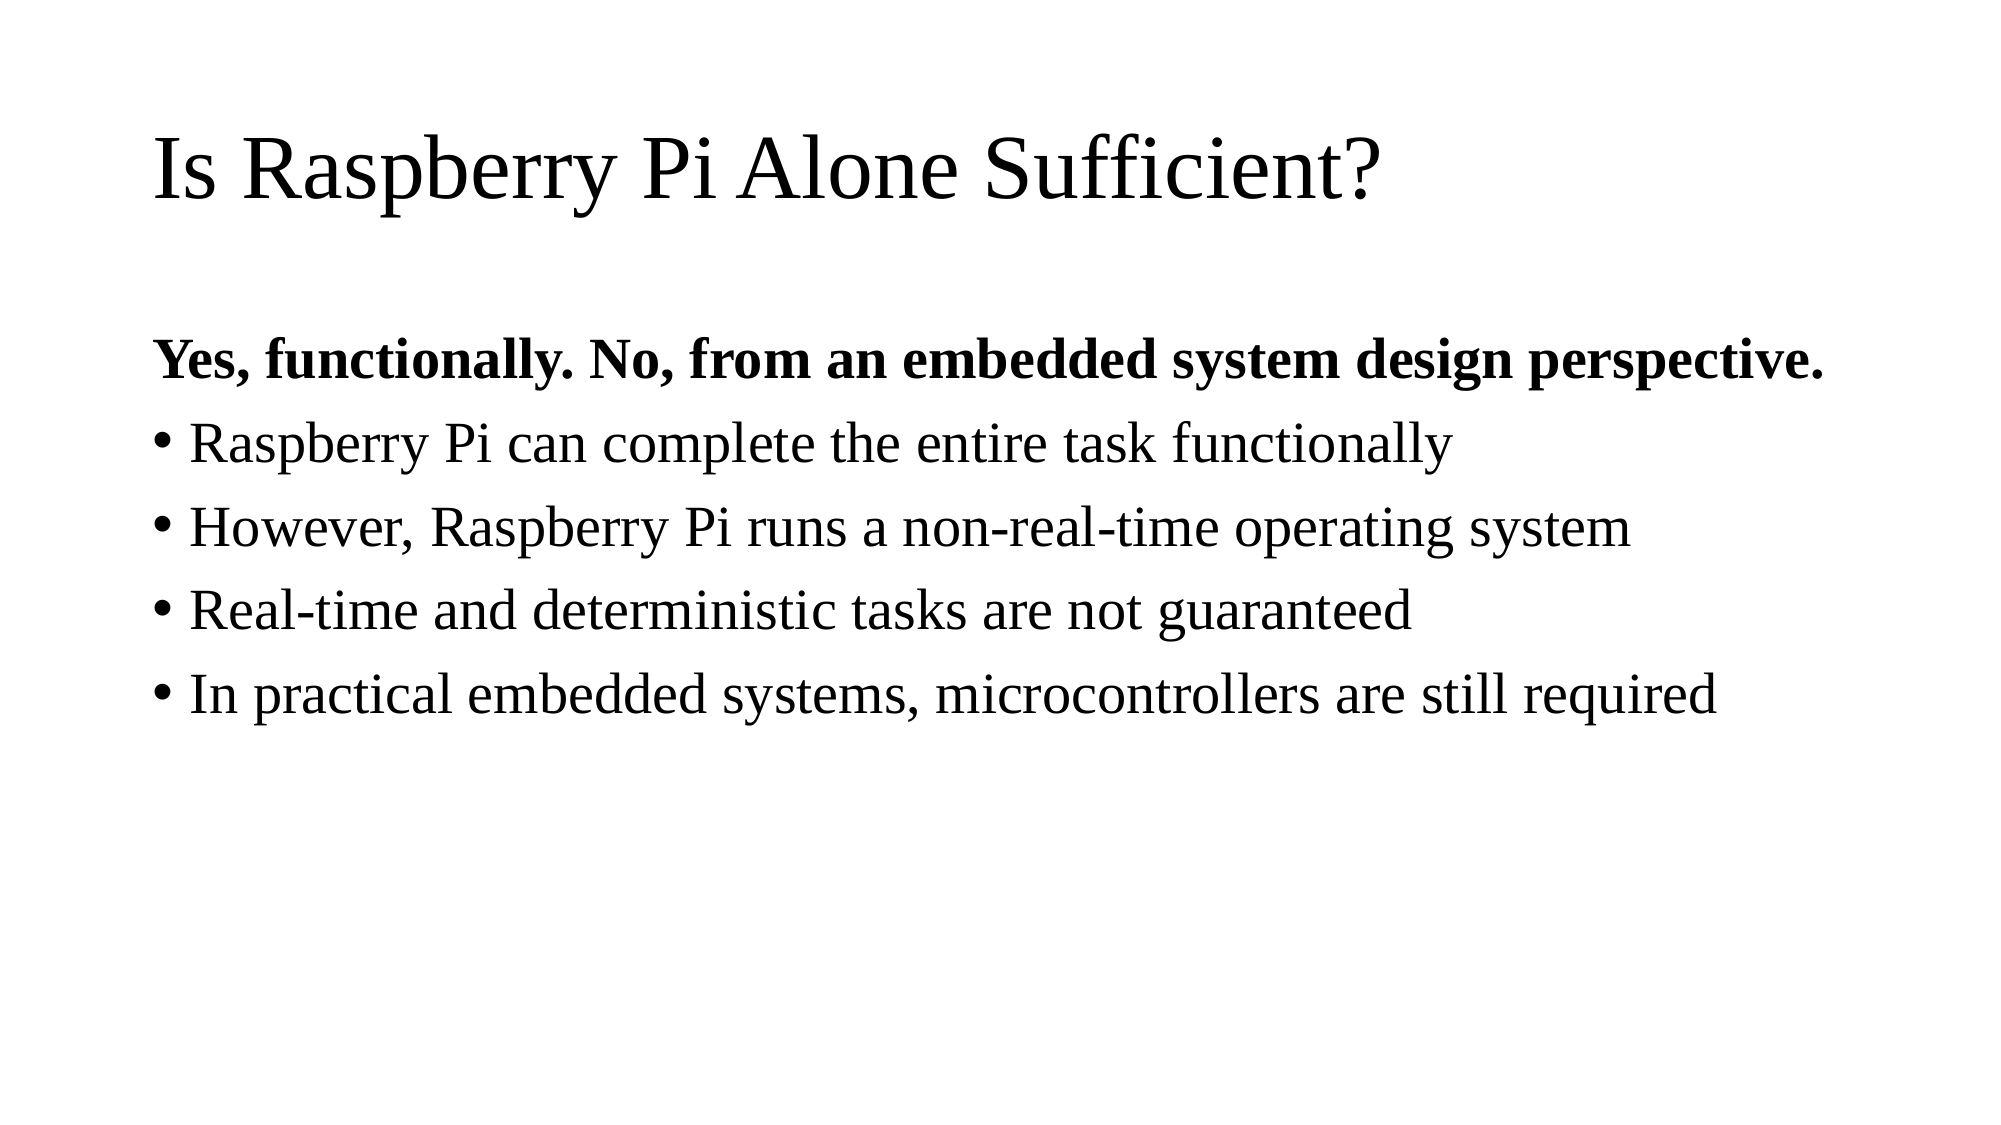

# Is Raspberry Pi Alone Sufficient?
Yes, functionally. No, from an embedded system design perspective.
Raspberry Pi can complete the entire task functionally
However, Raspberry Pi runs a non-real-time operating system
Real-time and deterministic tasks are not guaranteed
In practical embedded systems, microcontrollers are still required